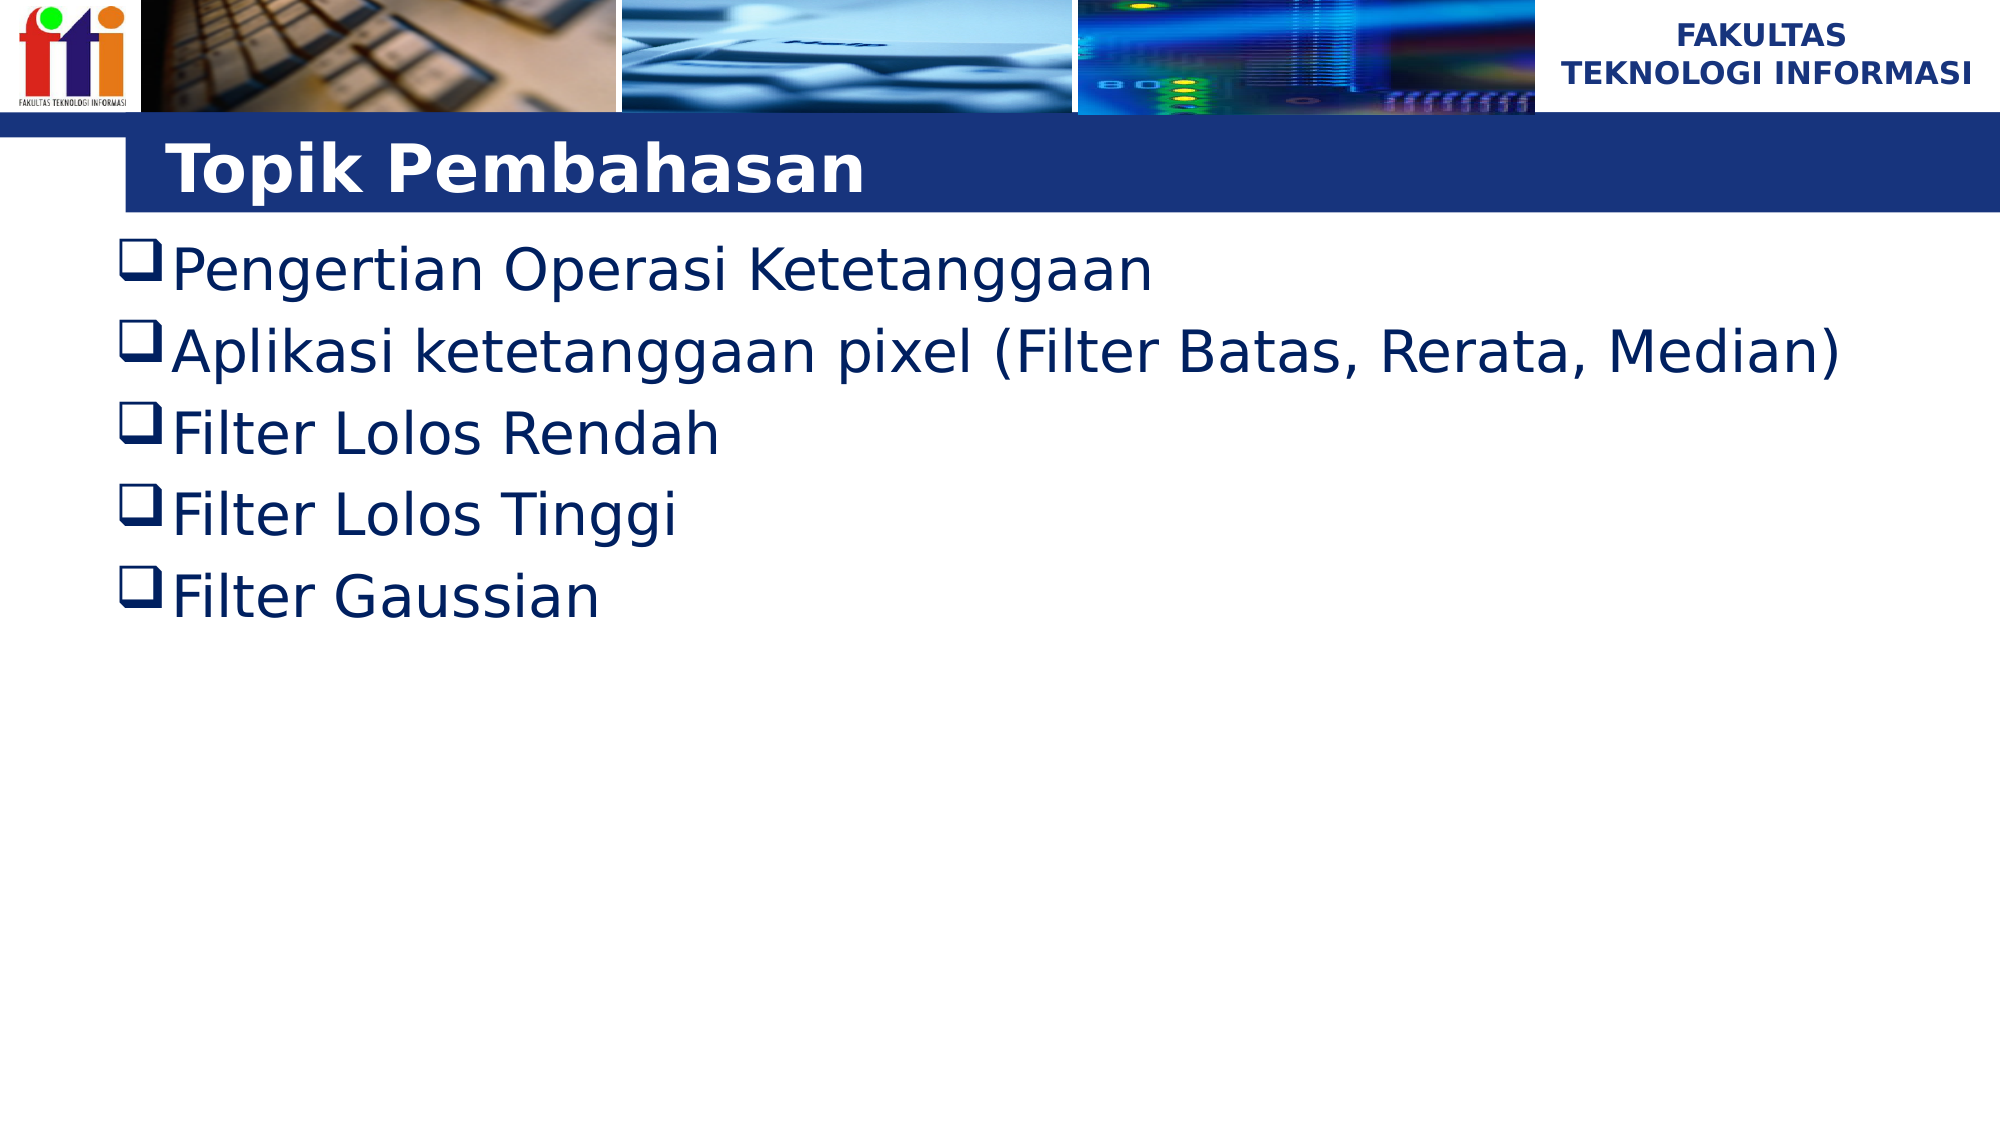

# Topik Pembahasan
Pengertian Operasi Ketetanggaan
Aplikasi ketetanggaan pixel (Filter Batas, Rerata, Median)
Filter Lolos Rendah
Filter Lolos Tinggi
Filter Gaussian